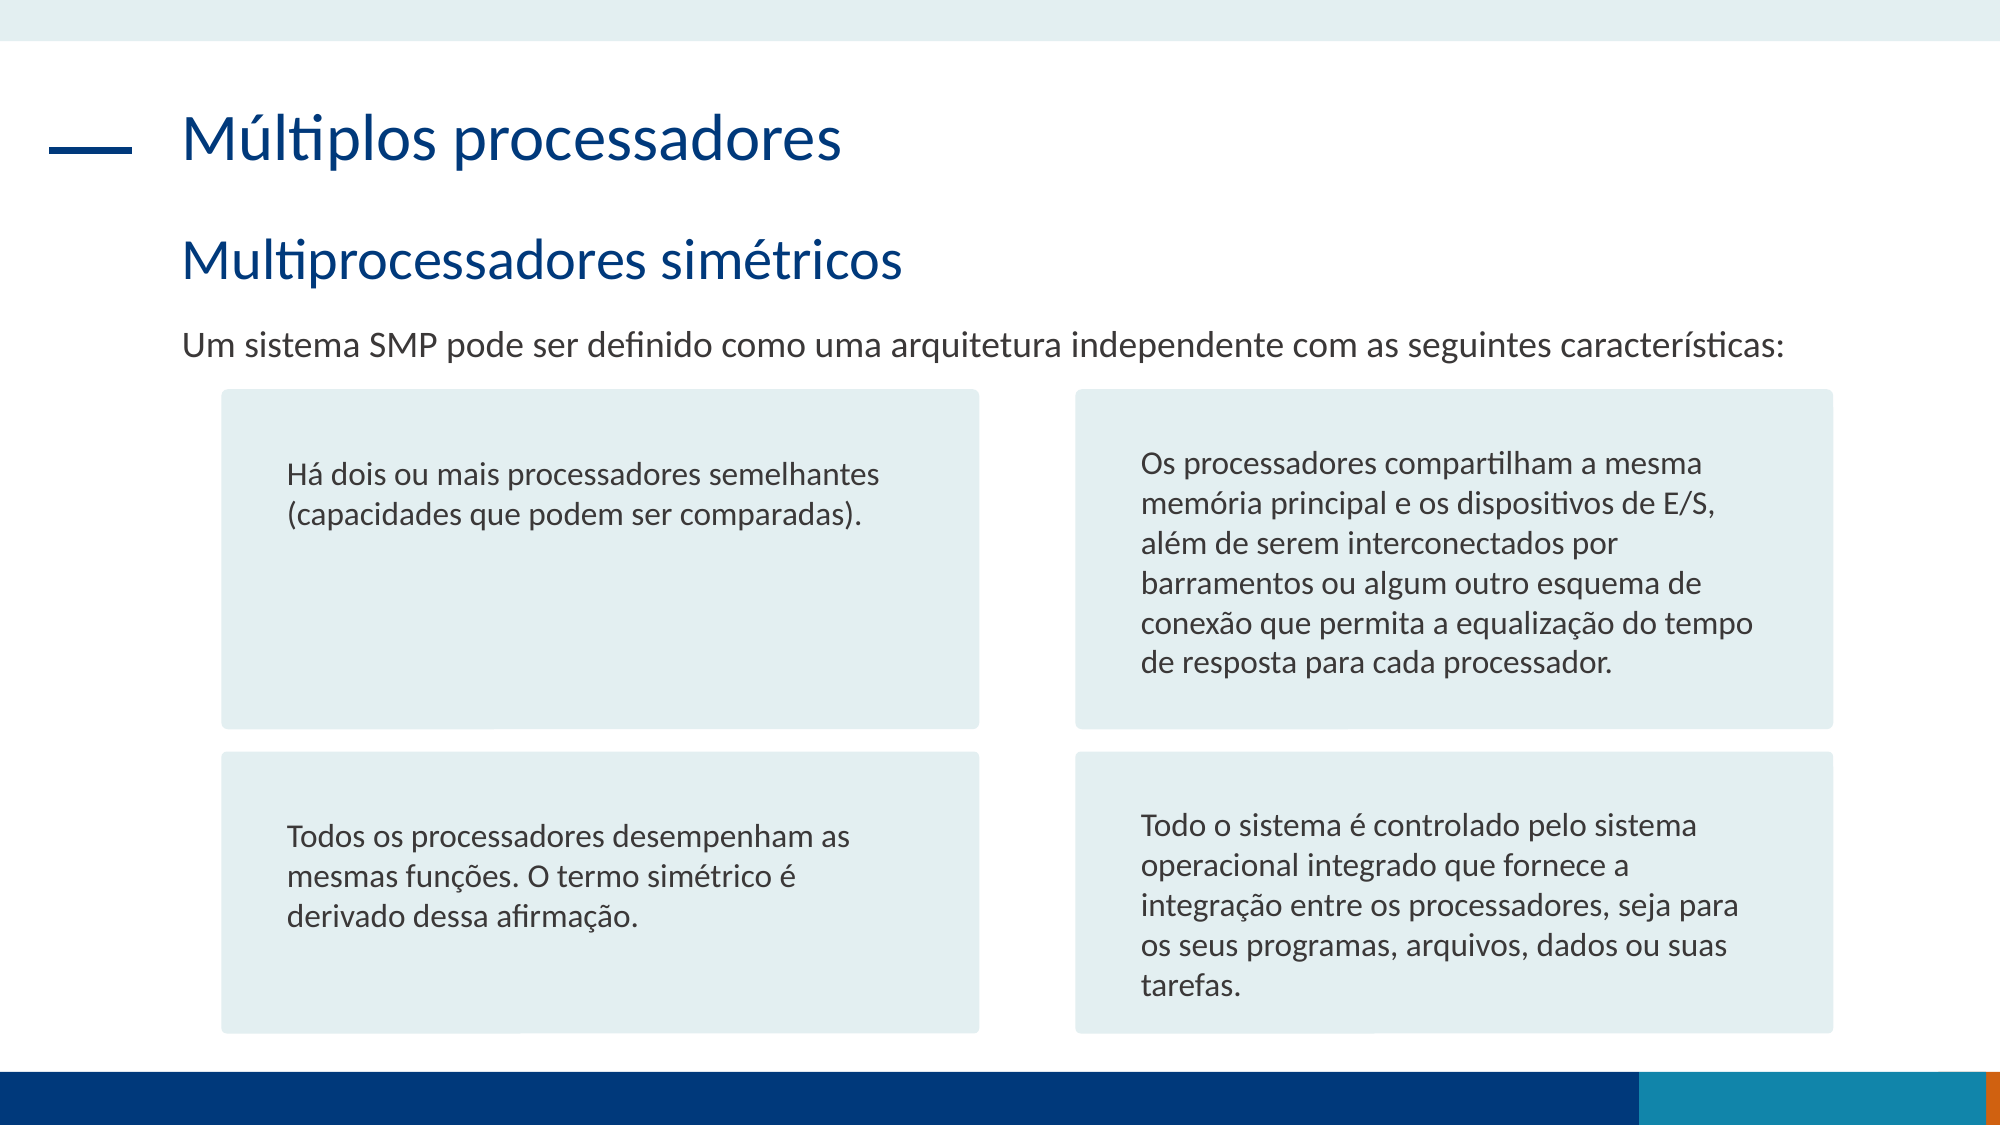

Múltiplos processadores
Multiprocessadores simétricos
Um sistema SMP pode ser definido como uma arquitetura independente com as seguintes características:

Há dois ou mais processadores semelhantes (capacidades que podem ser comparadas).

Os processadores compartilham a mesma memória principal e os dispositivos de E/S, além de serem interconectados por barramentos ou algum outro esquema de conexão que permita a equalização do tempo de resposta para cada processador.

Todos os processadores desempenham as mesmas funções. O termo simétrico é derivado dessa afirmação.

Todo o sistema é controlado pelo sistema operacional integrado que fornece a integração entre os processadores, seja para os seus programas, arquivos, dados ou suas tarefas.